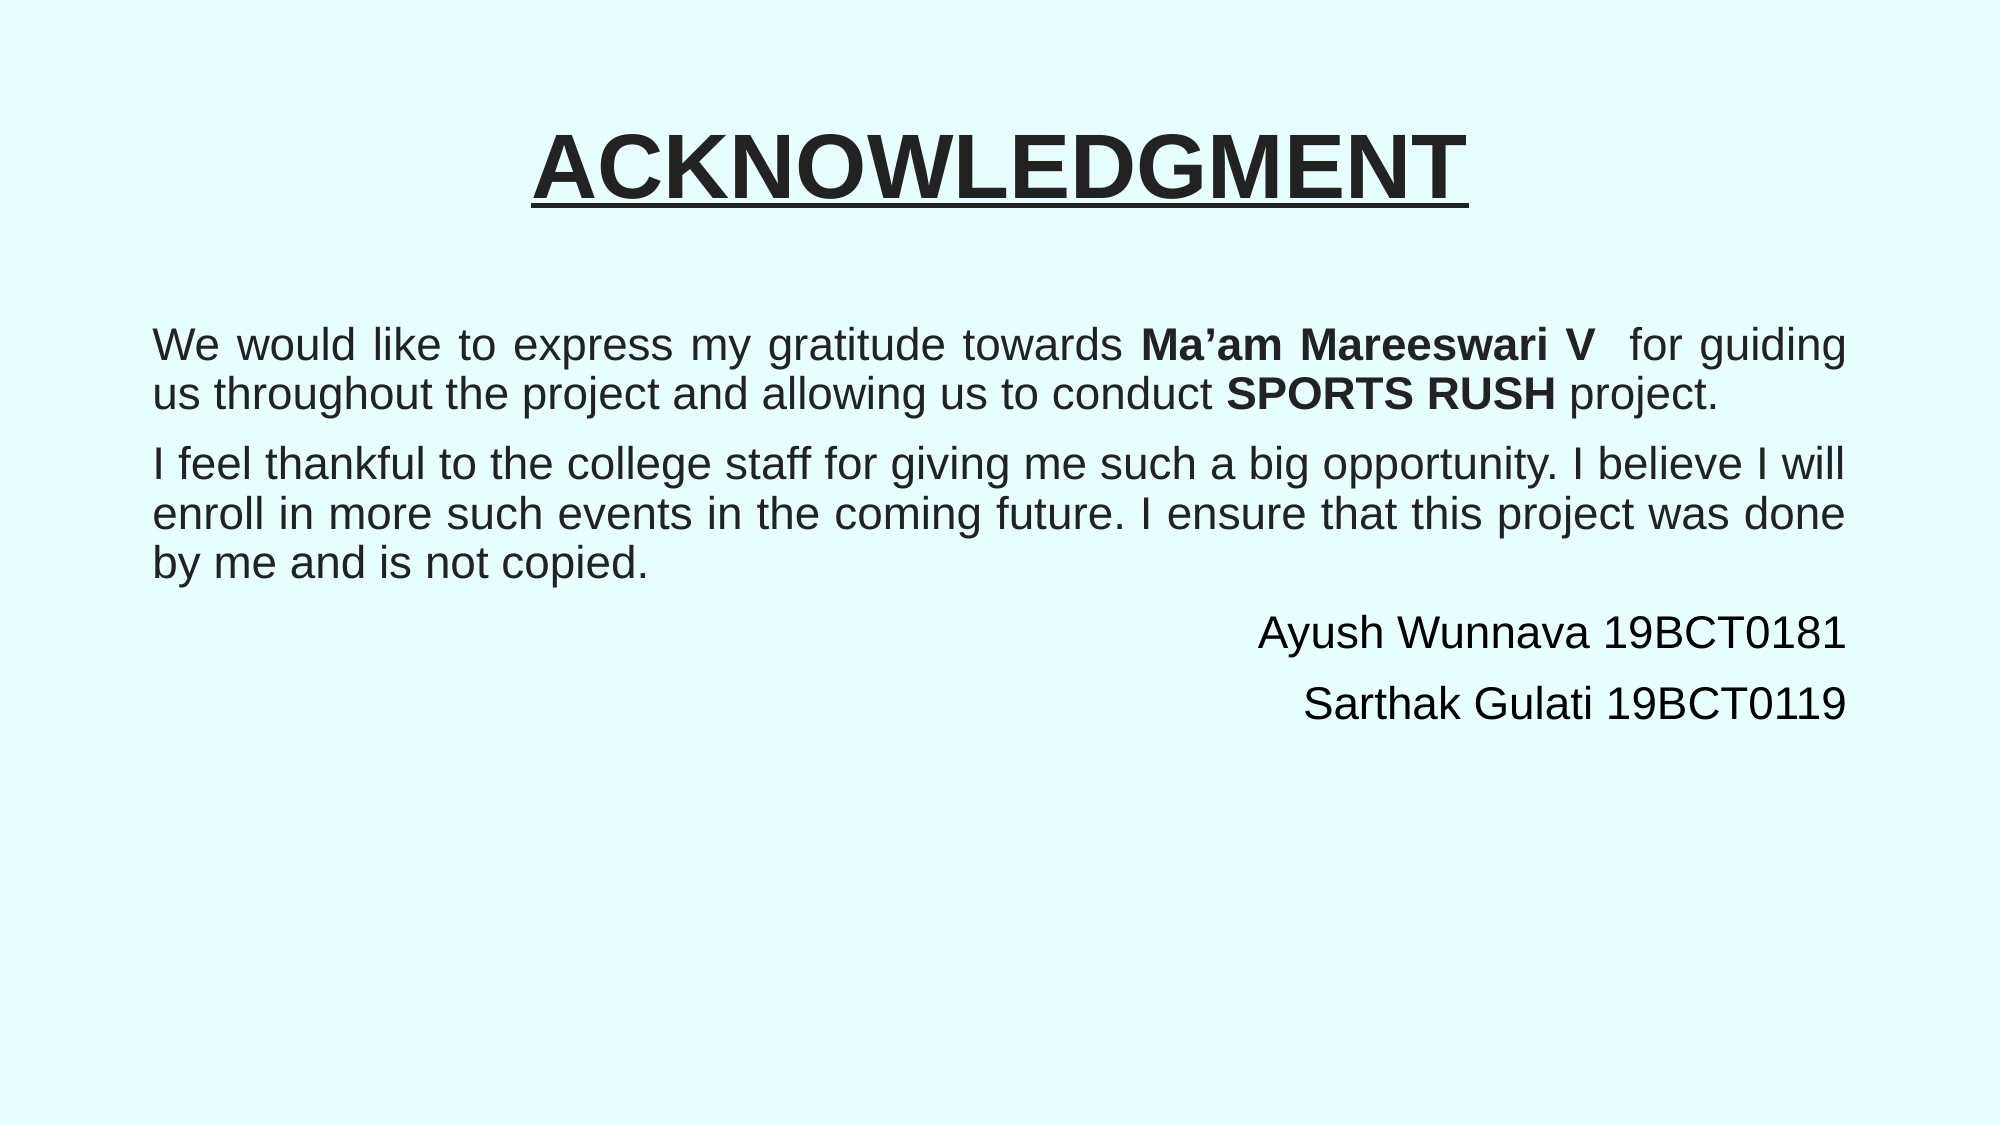

# ACKNOWLEDGMENT
We would like to express my gratitude towards Ma’am Mareeswari V  for guiding us throughout the project and allowing us to conduct SPORTS RUSH project.
I feel thankful to the college staff for giving me such a big opportunity. I believe I will enroll in more such events in the coming future. I ensure that this project was done by me and is not copied.
Ayush Wunnava 19BCT0181
Sarthak Gulati 19BCT0119